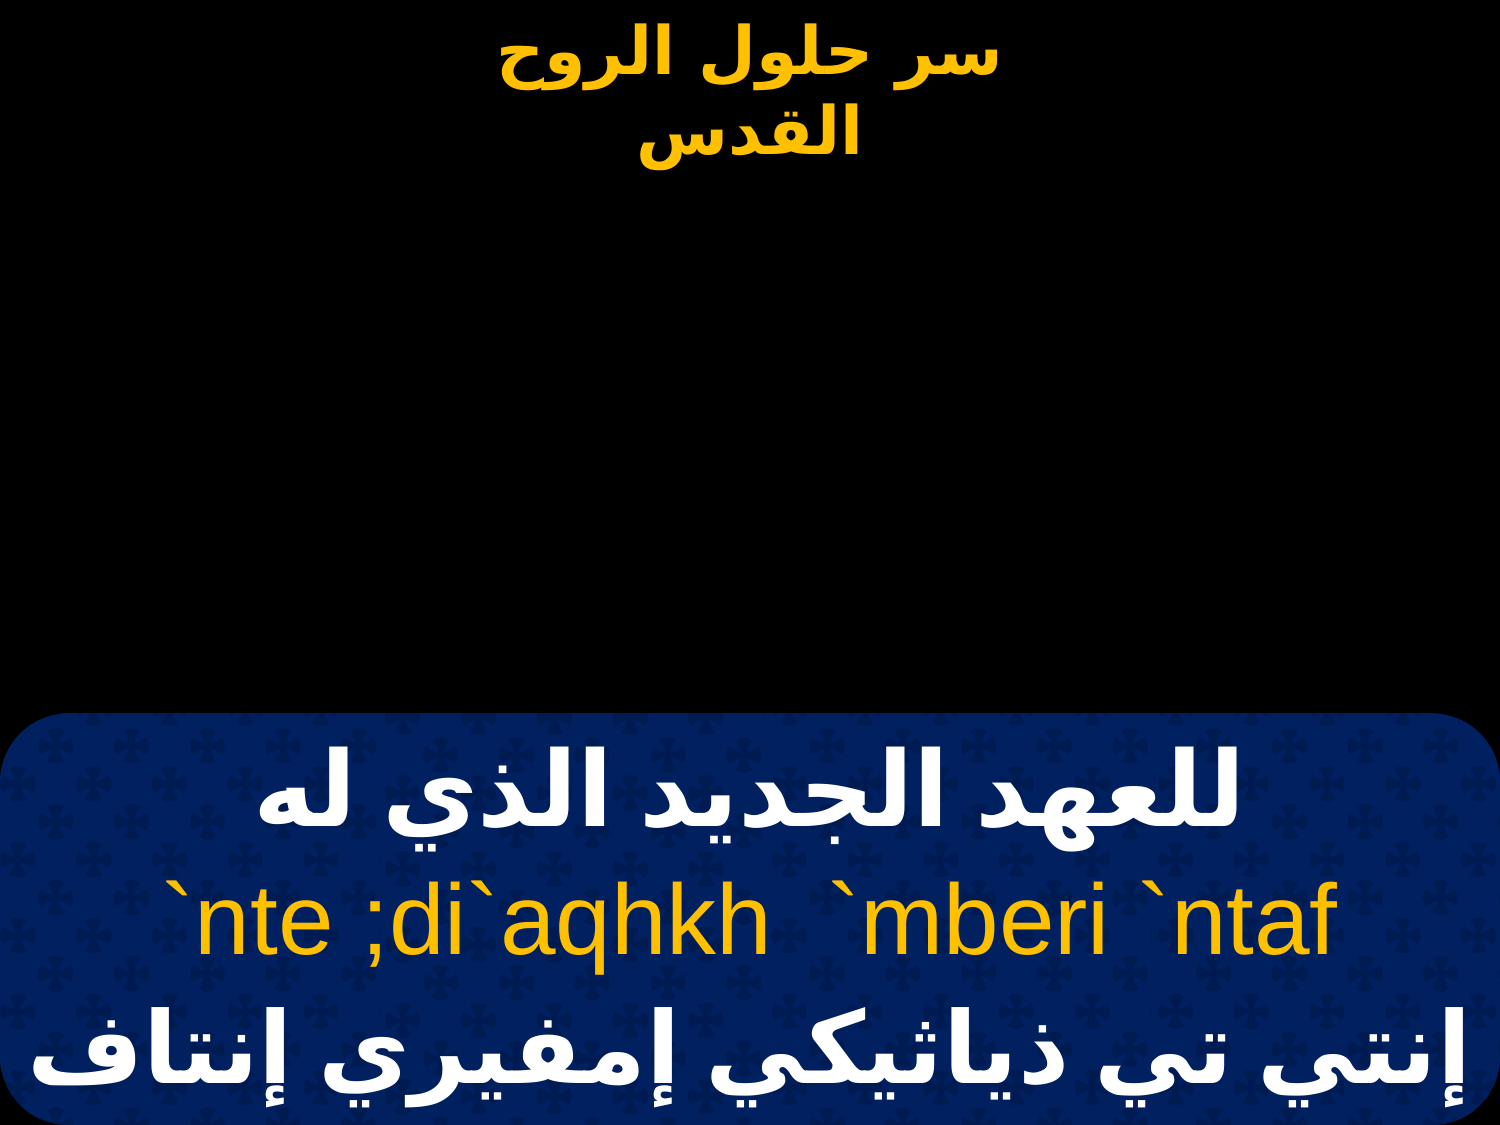

# للعهد الجديد الذي له
`nte ;di`aqhkh  `mberi `ntaf
إنتي تي ذياثيكي إمفيري إنتاف